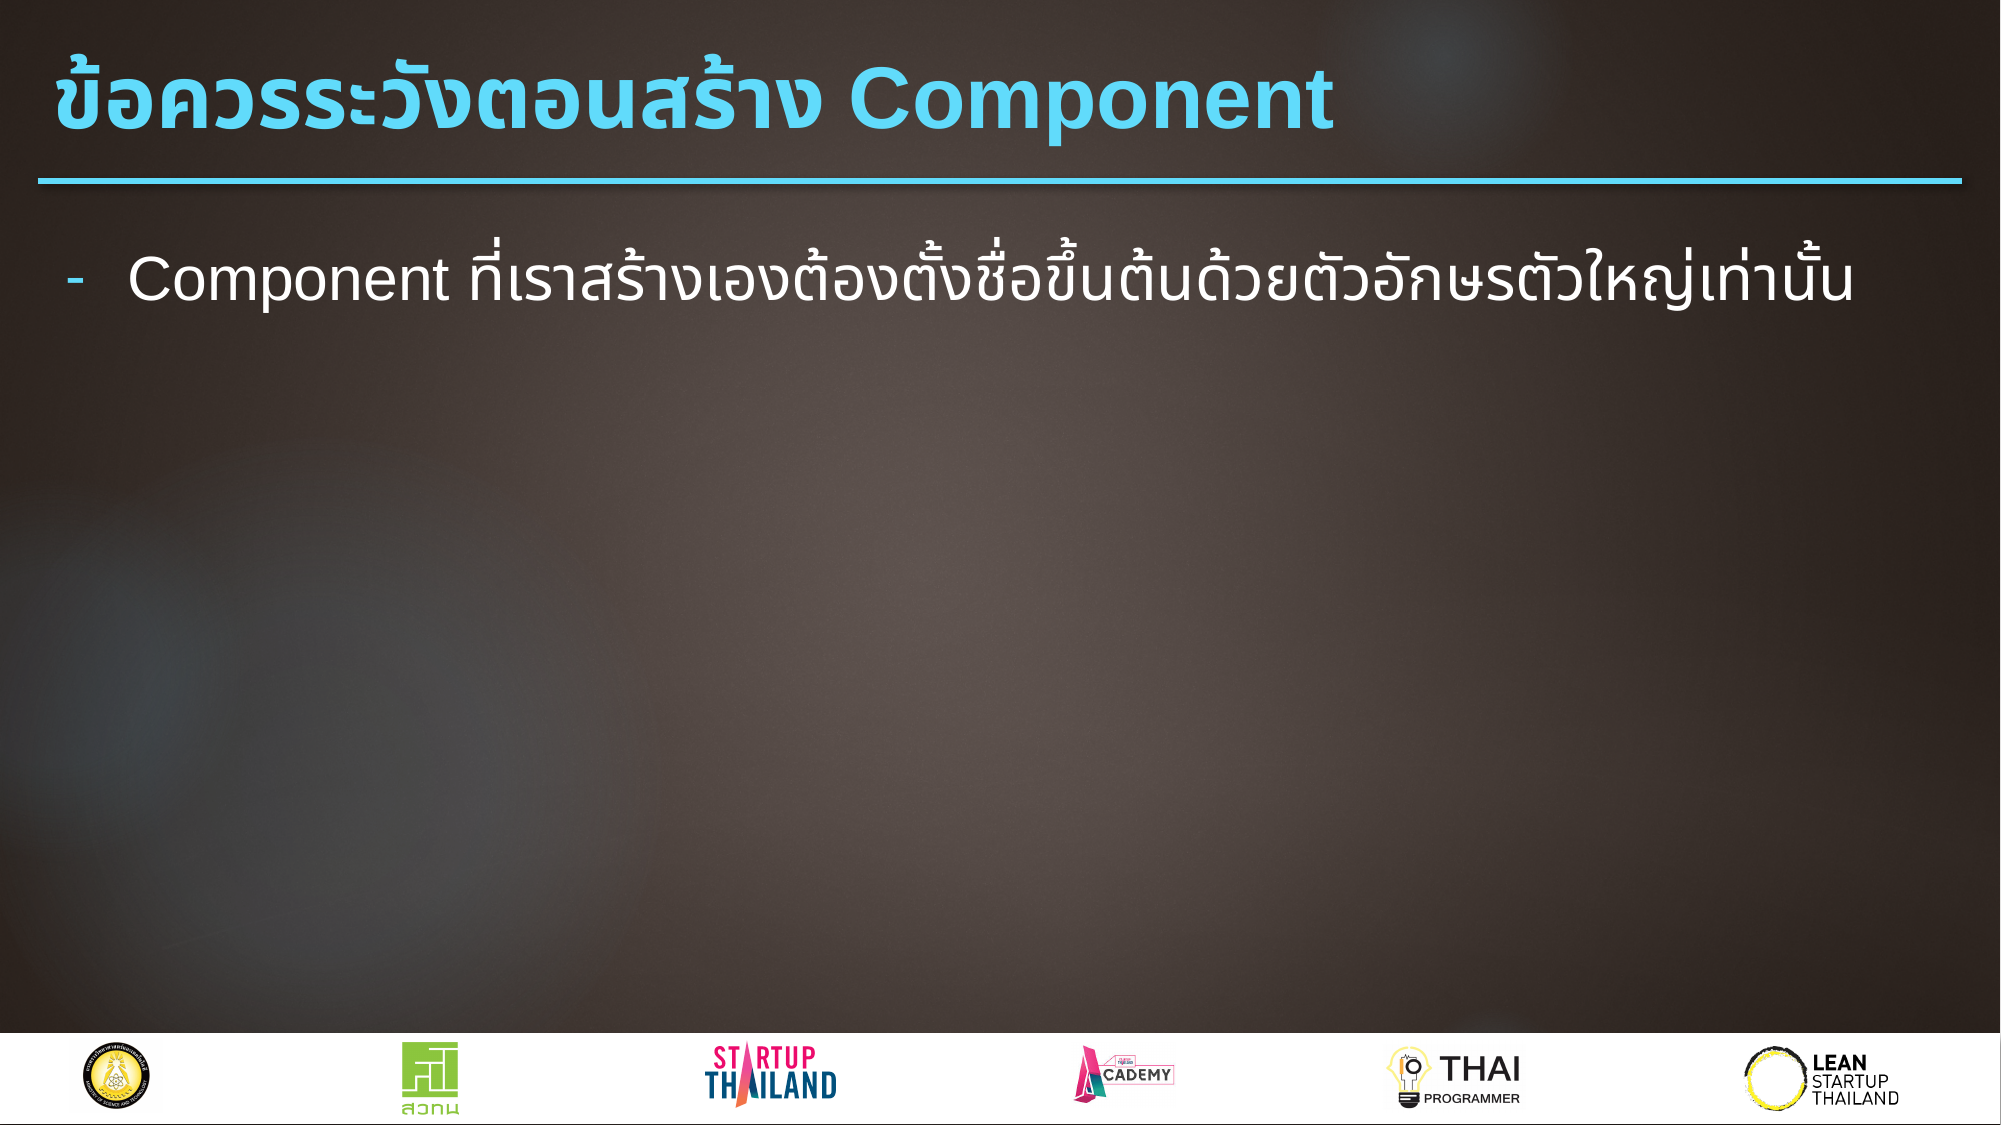

# ข้อควรระวังตอนสร้าง Component
Component ที่เราสร้างเองต้องตั้งชื่อขึ้นต้นด้วยตัวอักษรตัวใหญ่เท่านั้น